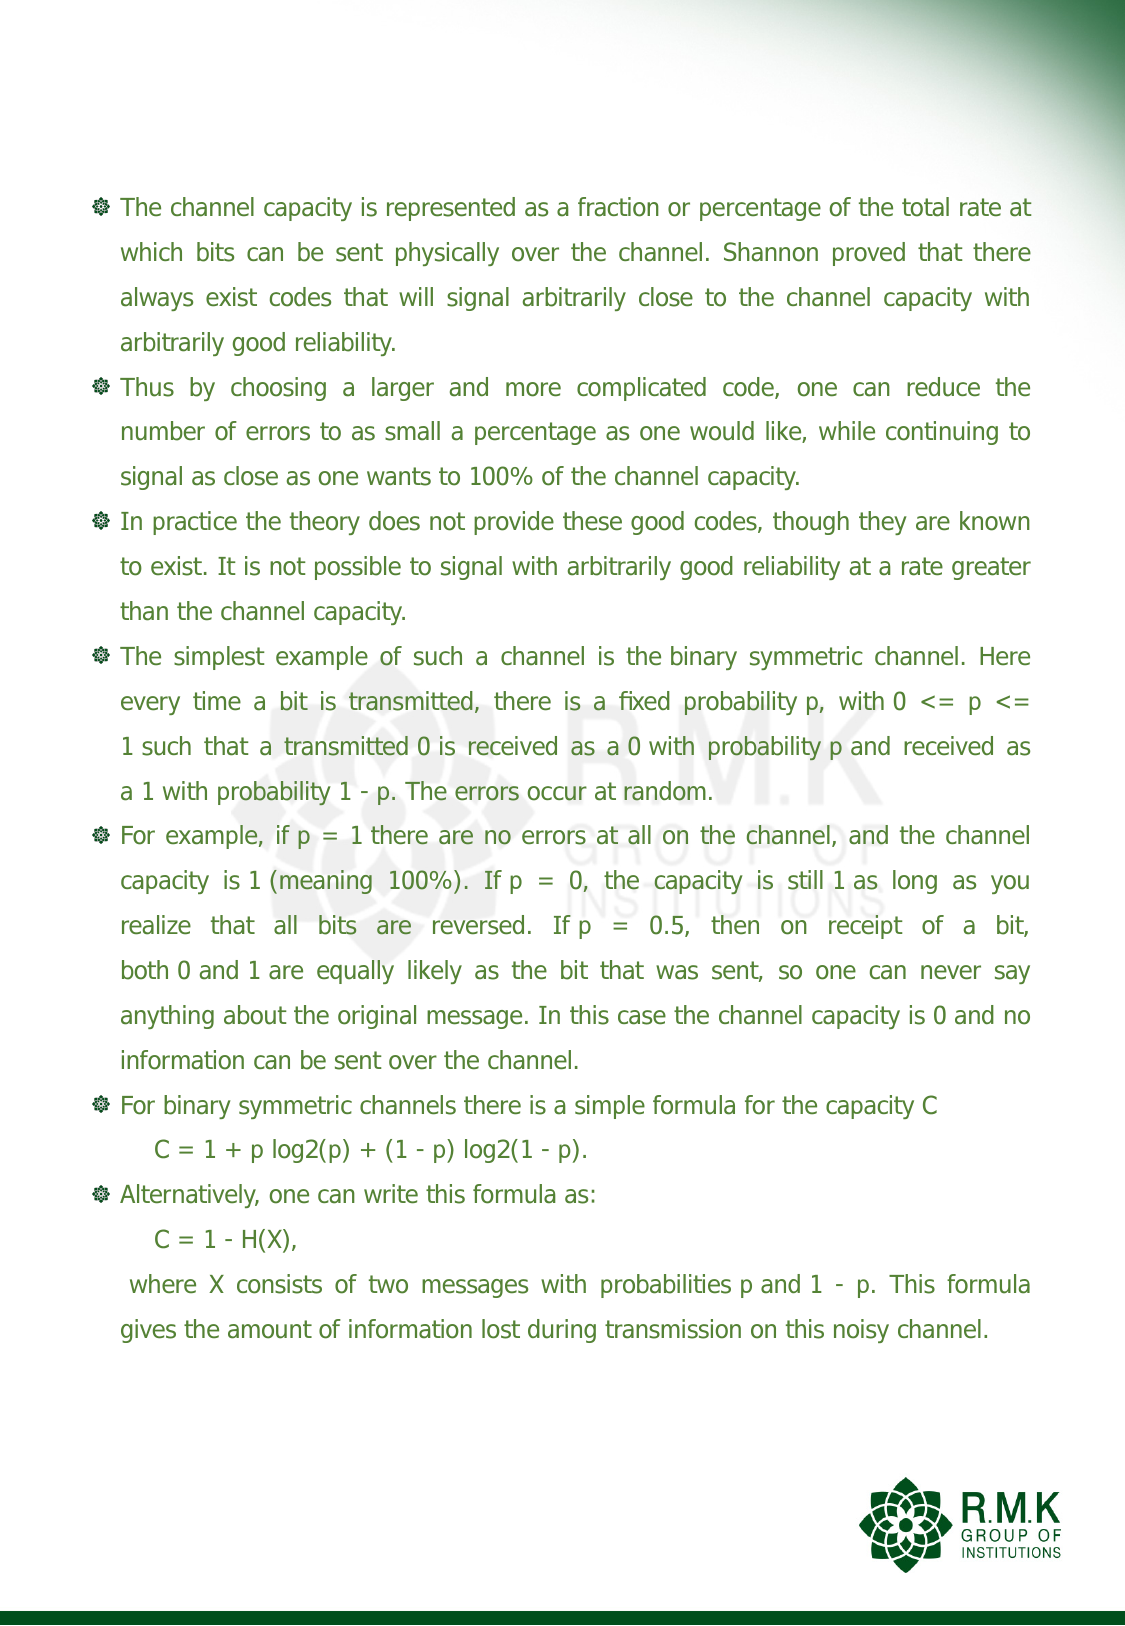

#
The channel capacity is represented as a fraction or percentage of the total rate at which bits can be sent physically over the channel. Shannon proved that there always exist codes that will signal arbitrarily close to the channel capacity with arbitrarily good reliability.
Thus by choosing a larger and more complicated code, one can reduce the number of errors to as small a percentage as one would like, while continuing to signal as close as one wants to 100% of the channel capacity.
In practice the theory does not provide these good codes, though they are known to exist. It is not possible to signal with arbitrarily good reliability at a rate greater than the channel capacity.
The simplest example of such a channel is the binary symmetric channel. Here every time a bit is transmitted, there is a fixed probability p, with 0 <= p <= 1 such that a transmitted 0 is received as a 0 with probability p and received as a 1 with probability 1 - p. The errors occur at random.
For example, if p = 1 there are no errors at all on the channel, and the channel capacity is 1 (meaning 100%). If p = 0, the capacity is still 1 as long as you realize that all bits are reversed. If p = 0.5, then on receipt of a bit, both 0 and 1 are equally likely as the bit that was sent, so one can never say anything about the original message. In this case the channel capacity is 0 and no information can be sent over the channel.
For binary symmetric channels there is a simple formula for the capacity C
        C = 1 + p log2(p) + (1 - p) log2(1 - p).
Alternatively, one can write this formula as:
        C = 1 - H(X),
   where X consists of two messages with probabilities p and 1 - p. This formula gives the amount of information lost during transmission on this noisy channel.